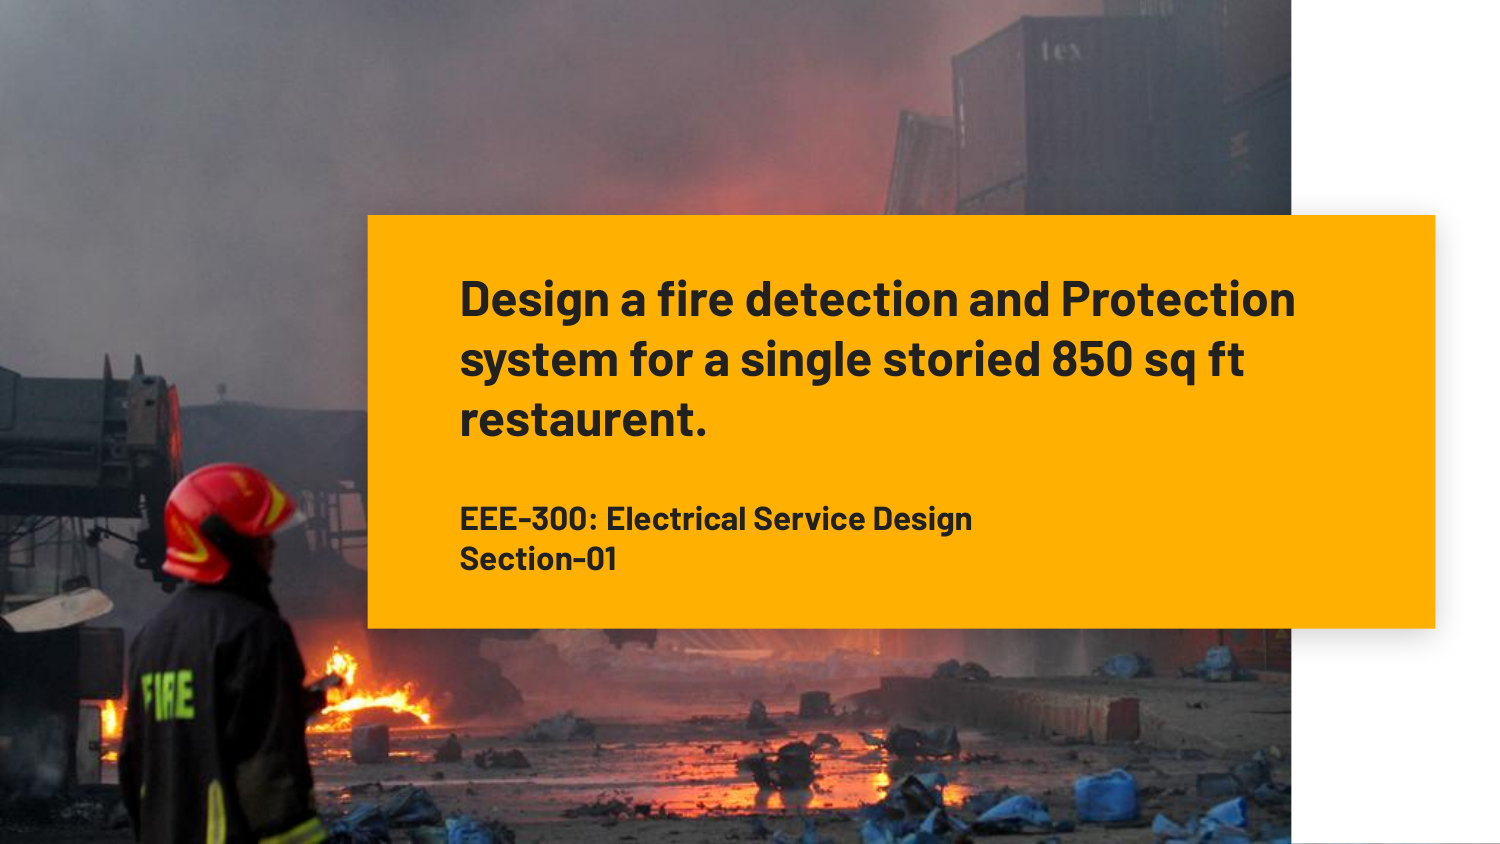

# Design a fire detection and Protection system for a single storied 850 sq ft restaurent. EEE-300: Electrical Service Design Section-01